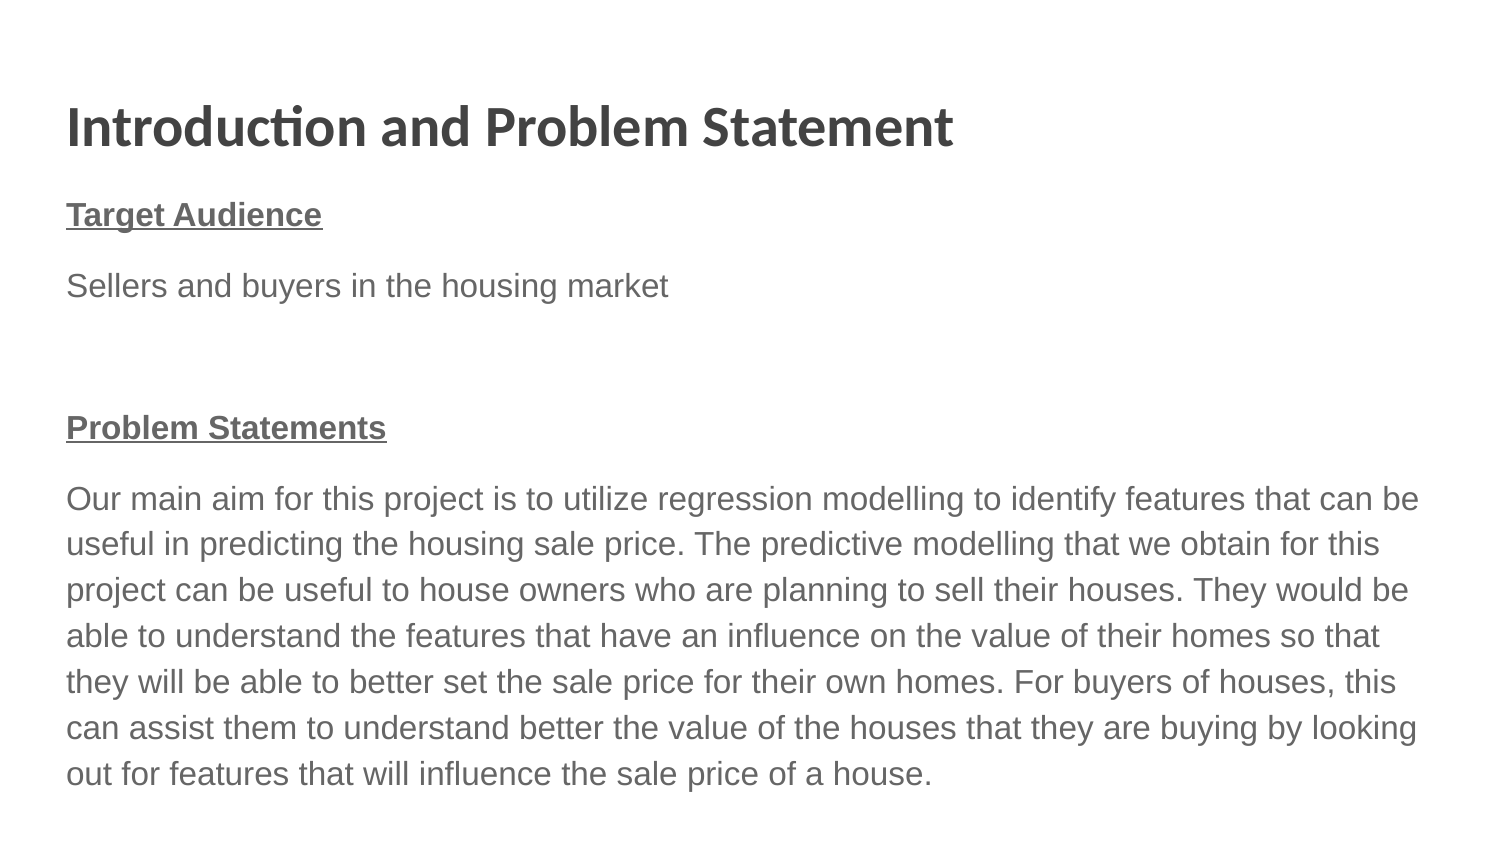

# Introduction and Problem Statement
Target Audience
Sellers and buyers in the housing market

Problem Statements
Our main aim for this project is to utilize regression modelling to identify features that can be useful in predicting the housing sale price. The predictive modelling that we obtain for this project can be useful to house owners who are planning to sell their houses. They would be able to understand the features that have an influence on the value of their homes so that they will be able to better set the sale price for their own homes. For buyers of houses, this can assist them to understand better the value of the houses that they are buying by looking out for features that will influence the sale price of a house.